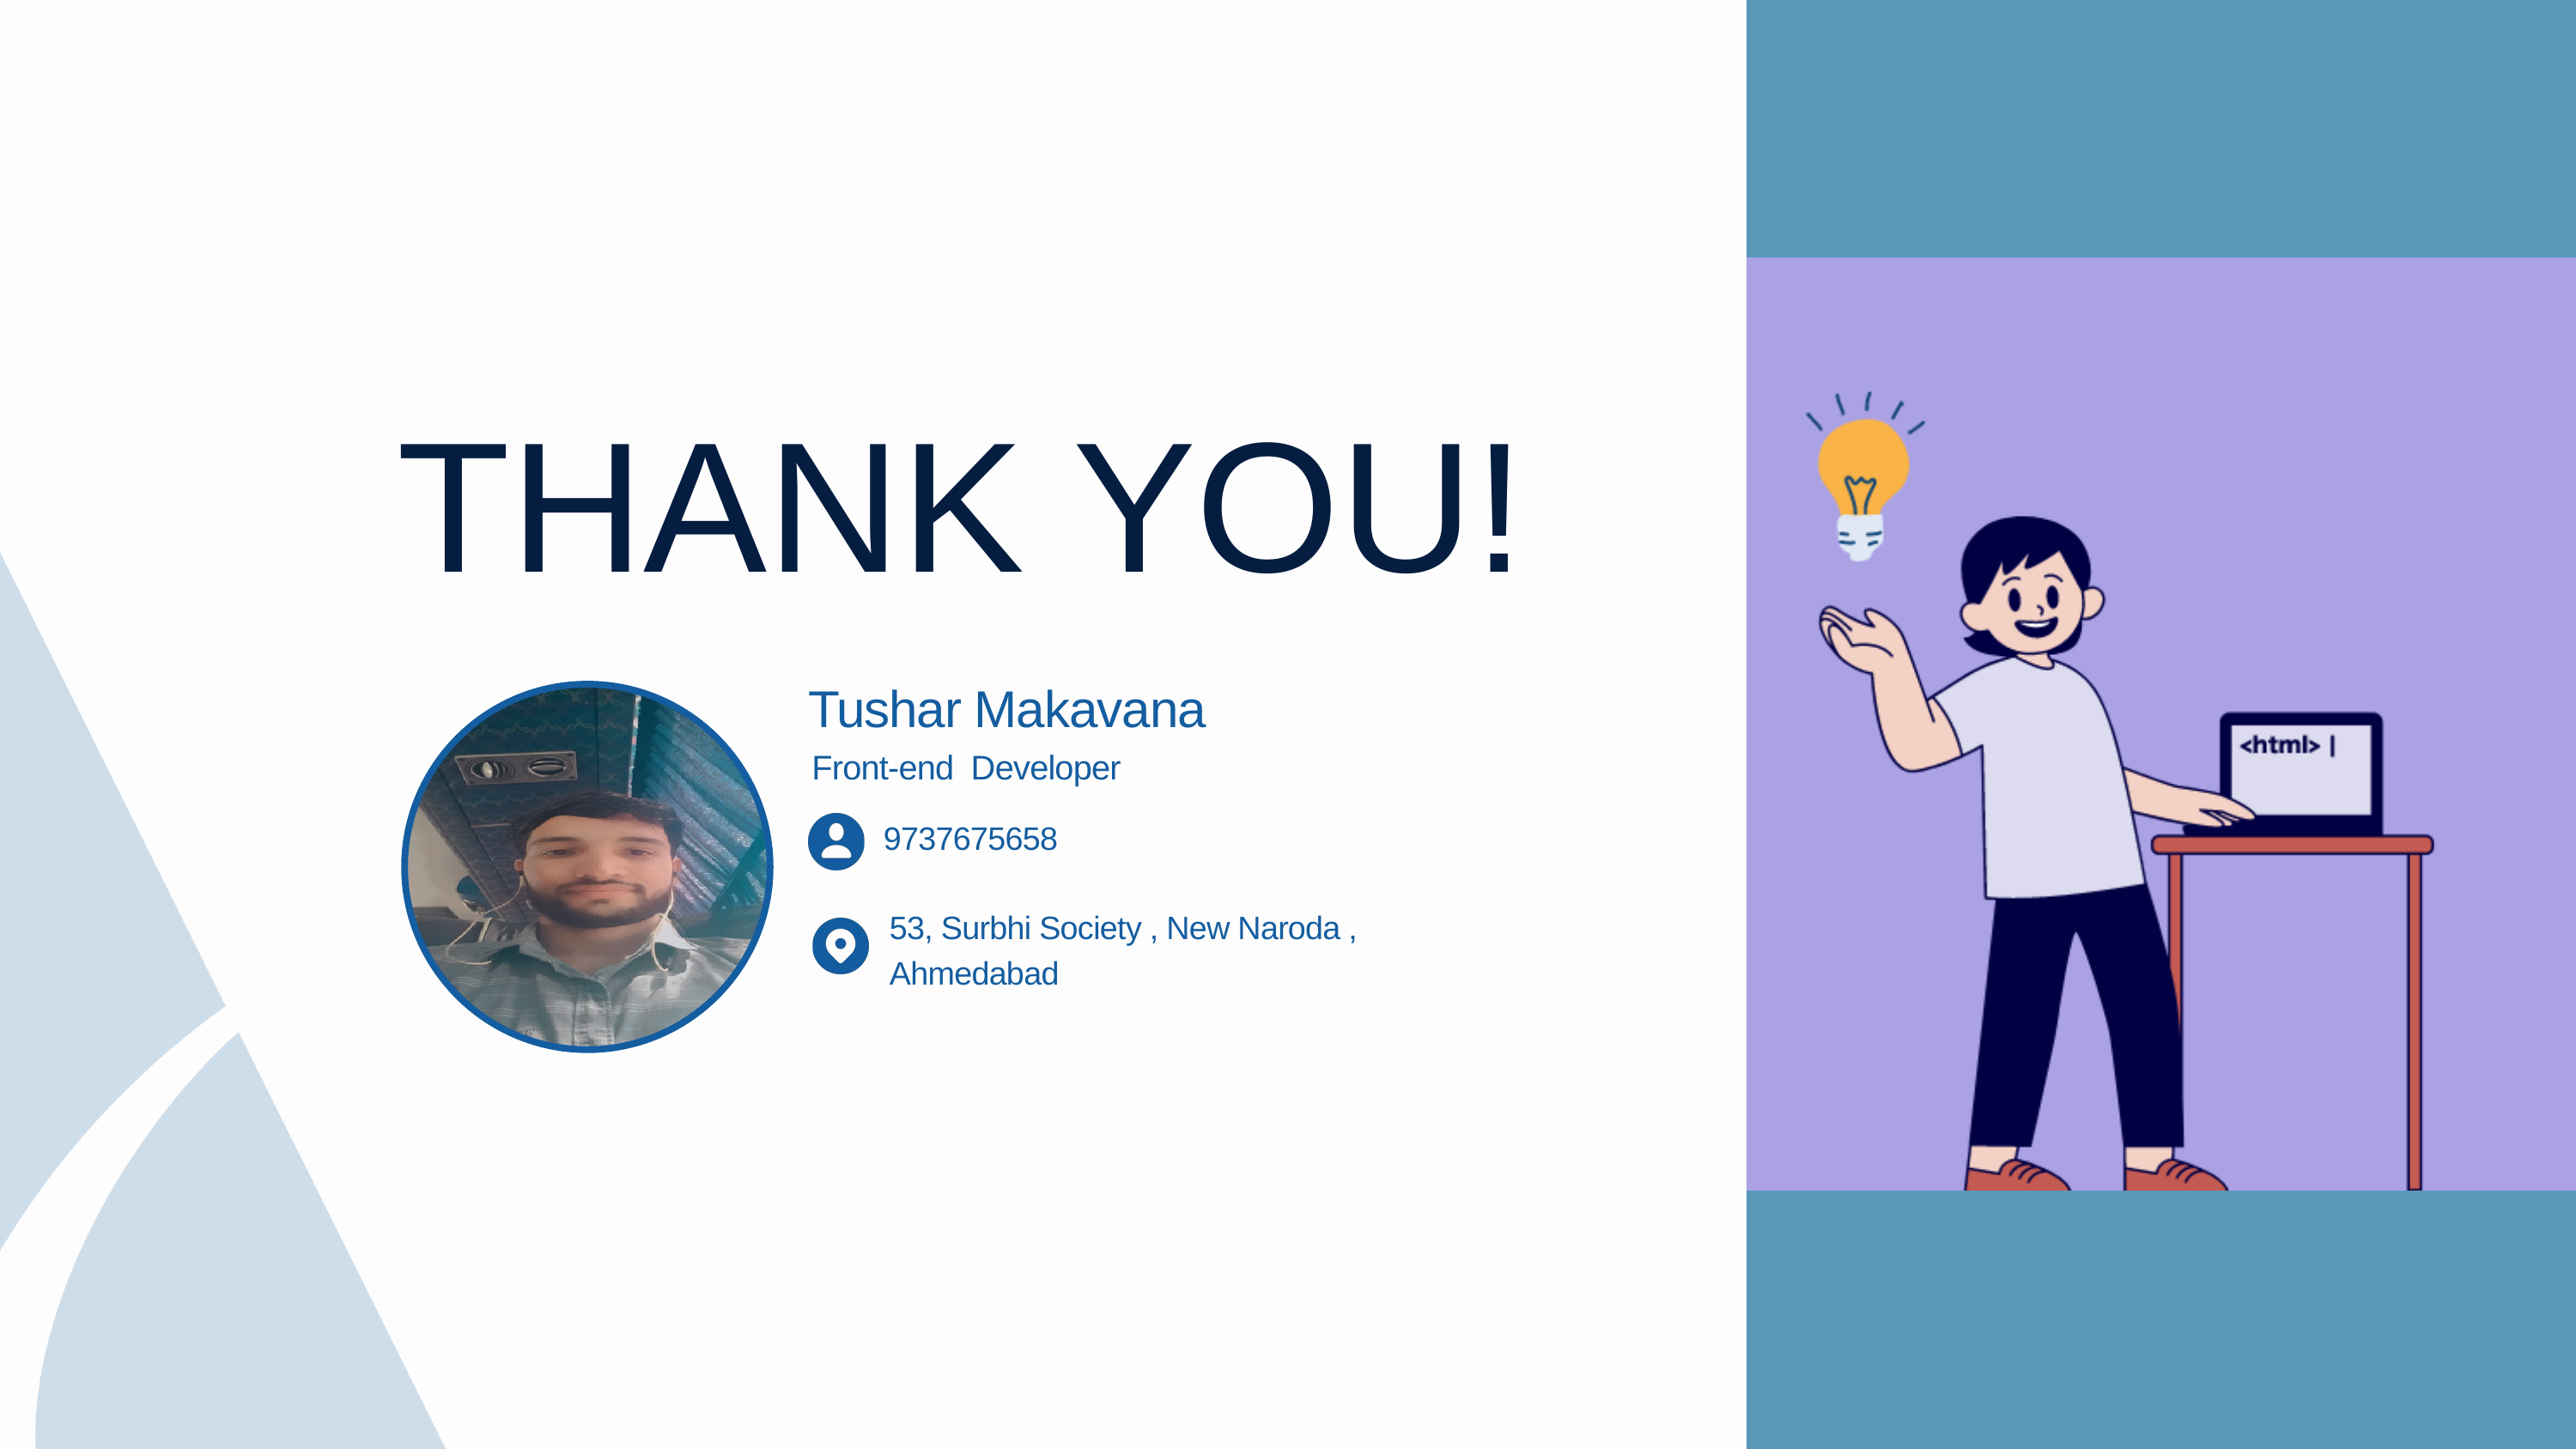

THANK YOU!

Tushar Makavana

Front-end  Developer
9737675658

53, Surbhi Society , New Naroda , Ahmedabad